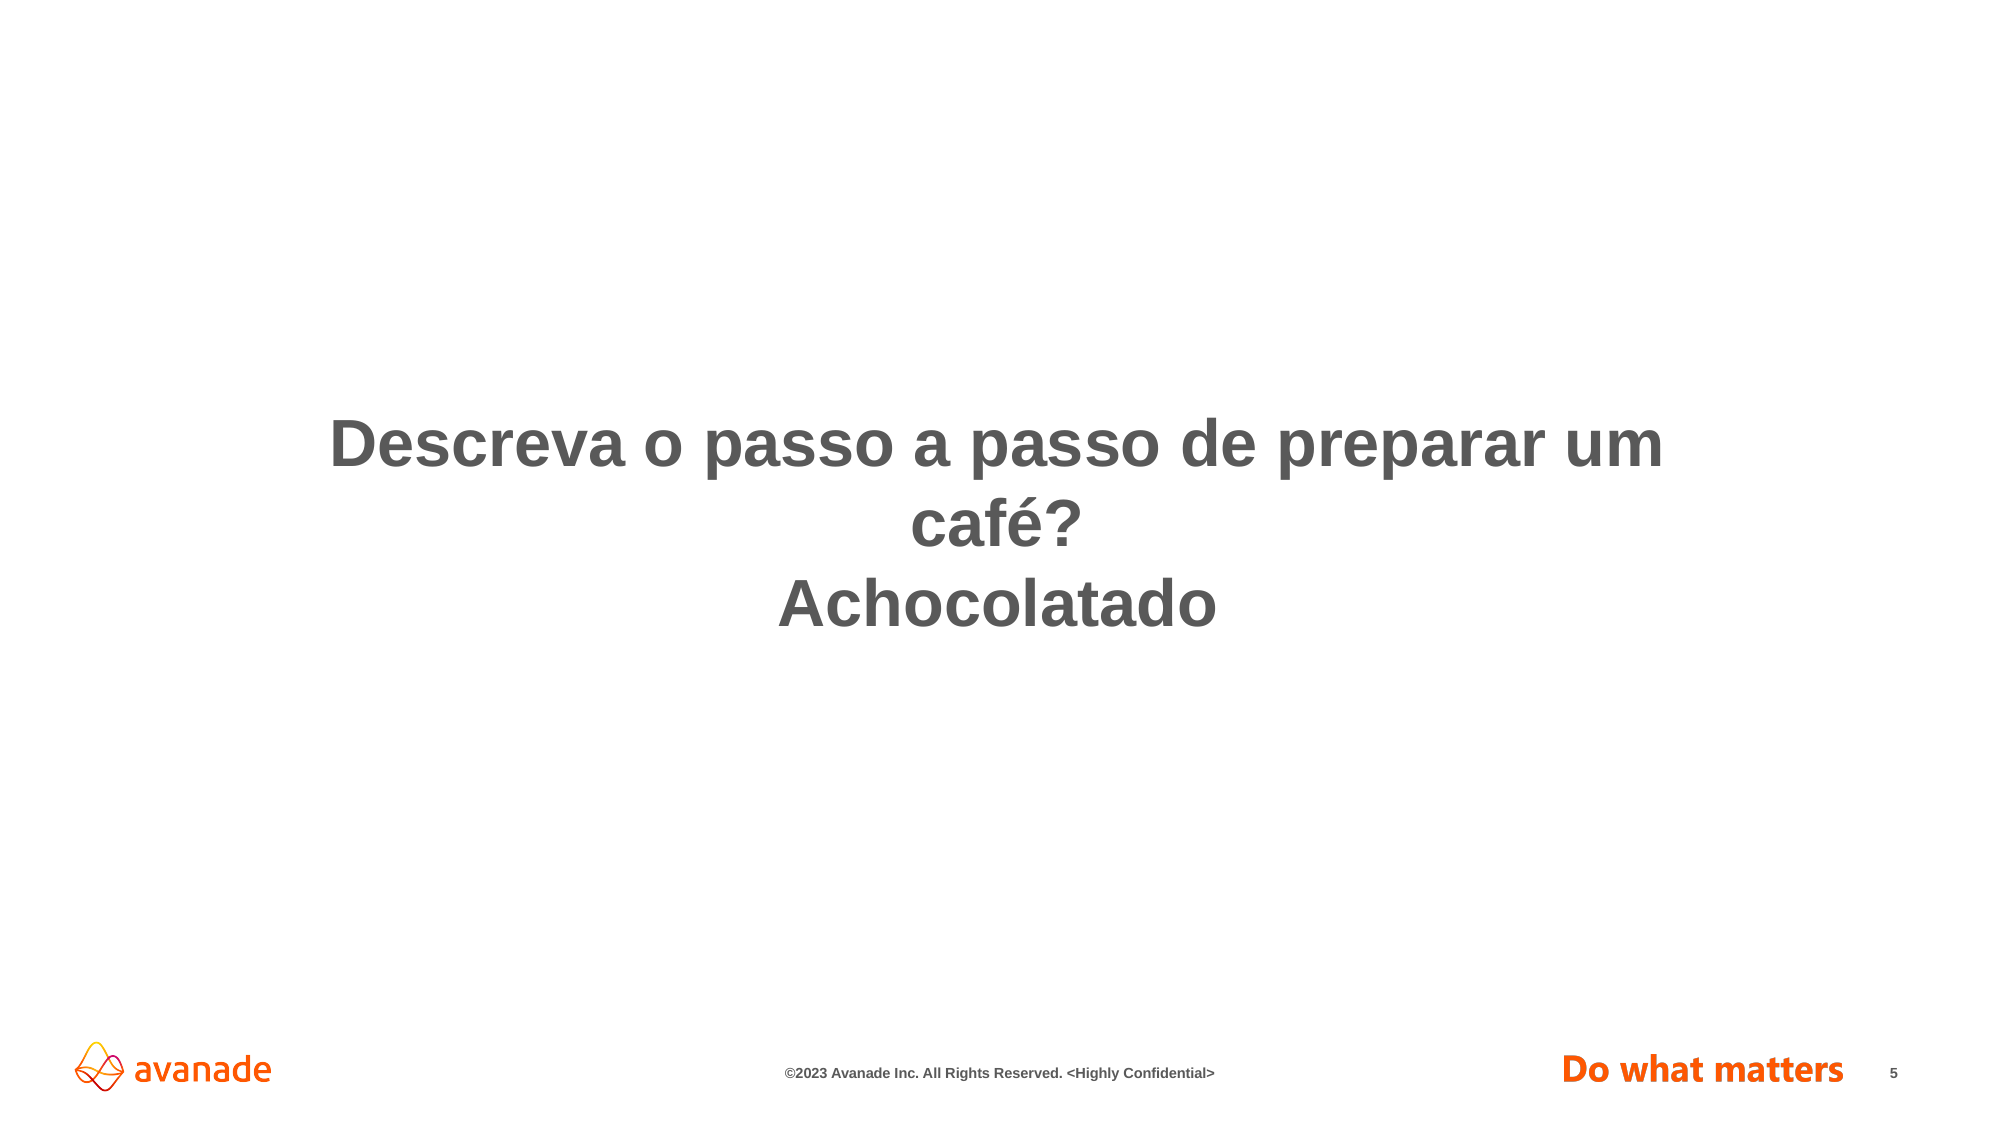

#
Descreva o passo a passo de preparar um café?
Achocolatado